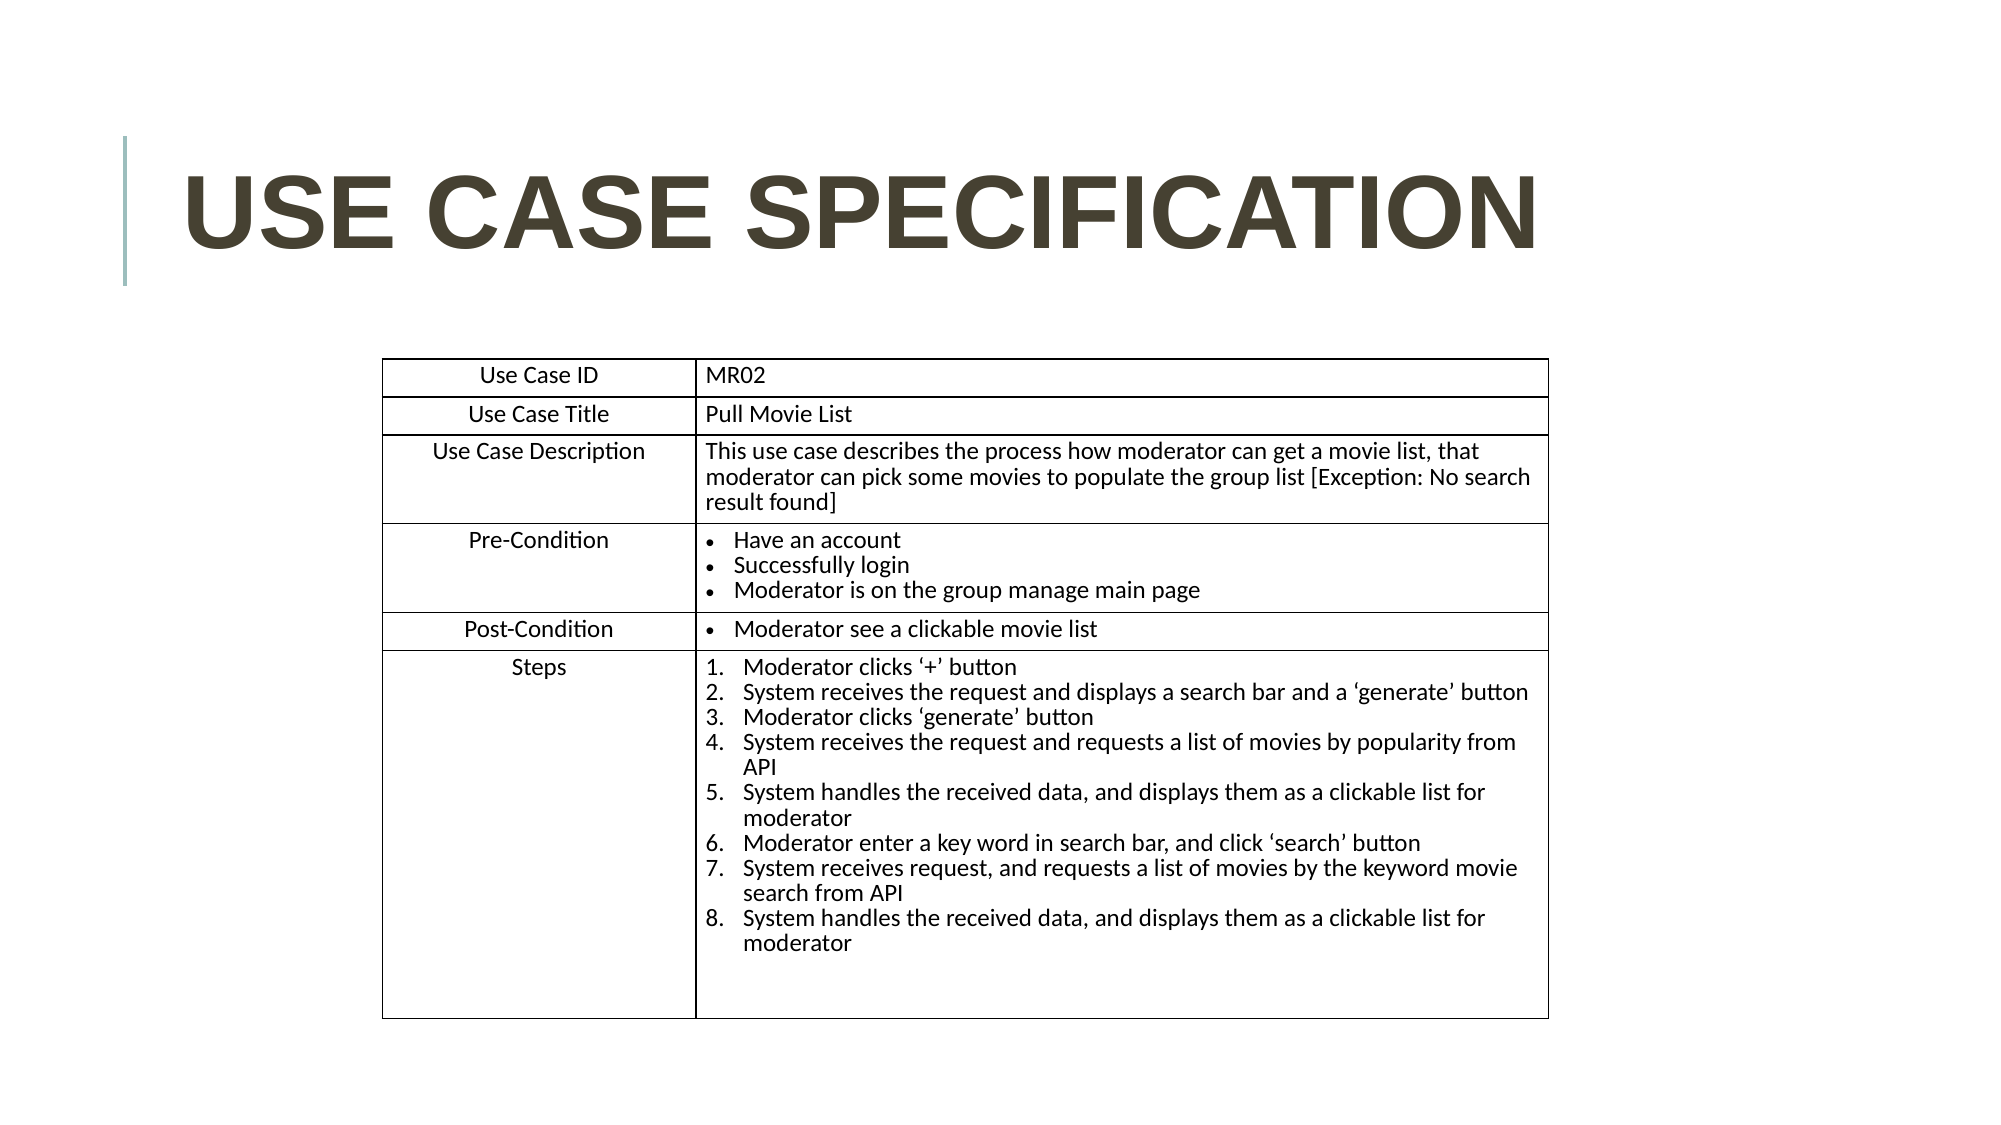

# USE CASE SPECIFICATION
| Use Case ID | MR02 |
| --- | --- |
| Use Case Title | Pull Movie List |
| Use Case Description | This use case describes the process how moderator can get a movie list, that moderator can pick some movies to populate the group list [Exception: No search result found] |
| Pre-Condition | Have an account Successfully login Moderator is on the group manage main page |
| Post-Condition | Moderator see a clickable movie list |
| Steps | Moderator clicks ‘+’ button System receives the request and displays a search bar and a ‘generate’ button Moderator clicks ‘generate’ button System receives the request and requests a list of movies by popularity from API System handles the received data, and displays them as a clickable list for moderator Moderator enter a key word in search bar, and click ‘search’ button System receives request, and requests a list of movies by the keyword movie search from API System handles the received data, and displays them as a clickable list for moderator |